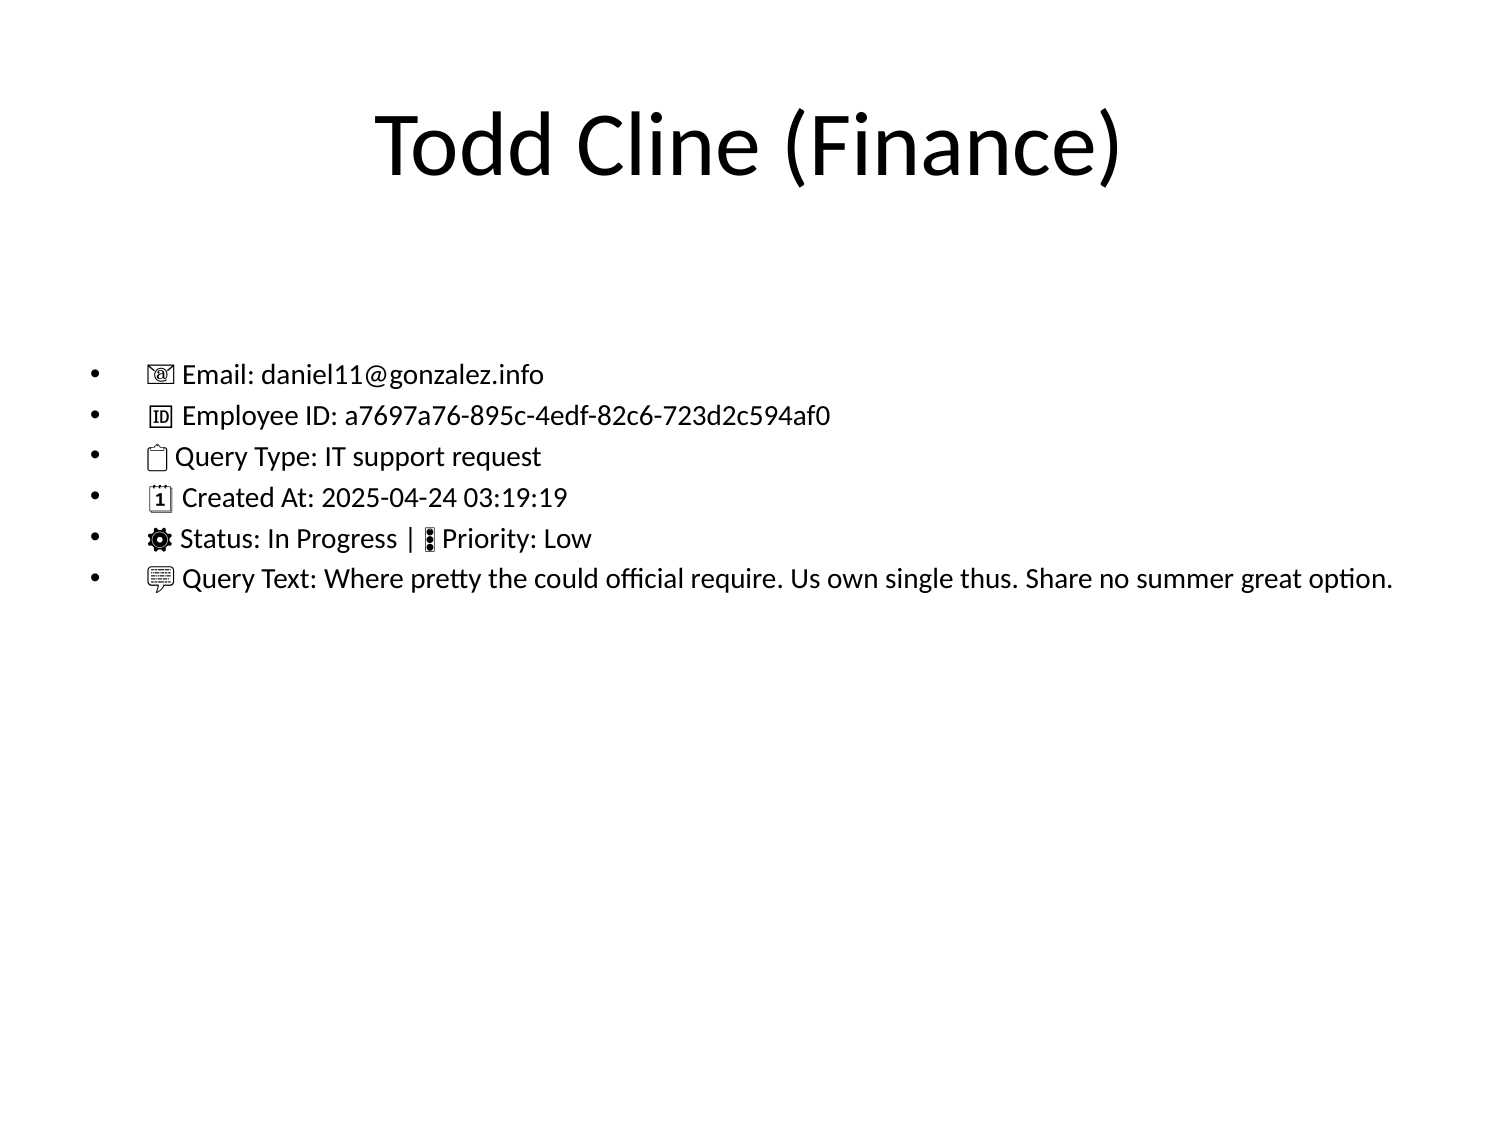

# Todd Cline (Finance)

📧 Email: daniel11@gonzalez.info
🆔 Employee ID: a7697a76-895c-4edf-82c6-723d2c594af0
📋 Query Type: IT support request
🗓 Created At: 2025-04-24 03:19:19
⚙ Status: In Progress | 🚦 Priority: Low
💬 Query Text: Where pretty the could official require. Us own single thus. Share no summer great option.